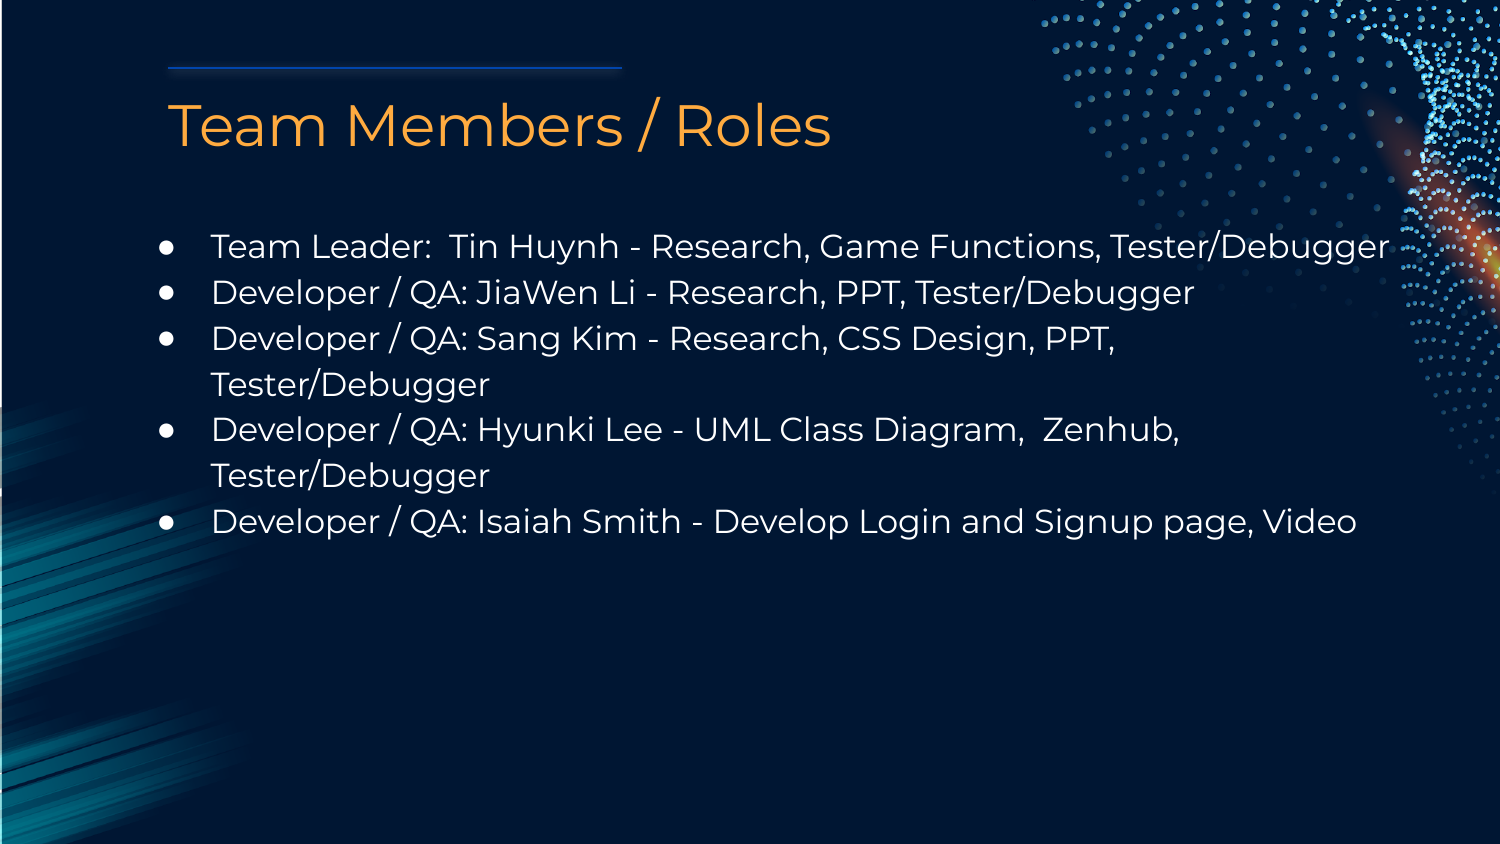

# Team Members / Roles
Team Leader:  Tin Huynh - Research, Game Functions, Tester/Debugger
Developer / QA: JiaWen Li - Research, PPT, Tester/Debugger
Developer / QA: Sang Kim - Research, CSS Design, PPT, Tester/Debugger
Developer / QA: Hyunki Lee - UML Class Diagram,  Zenhub, Tester/Debugger
Developer / QA: Isaiah Smith - Develop Login and Signup page, Video